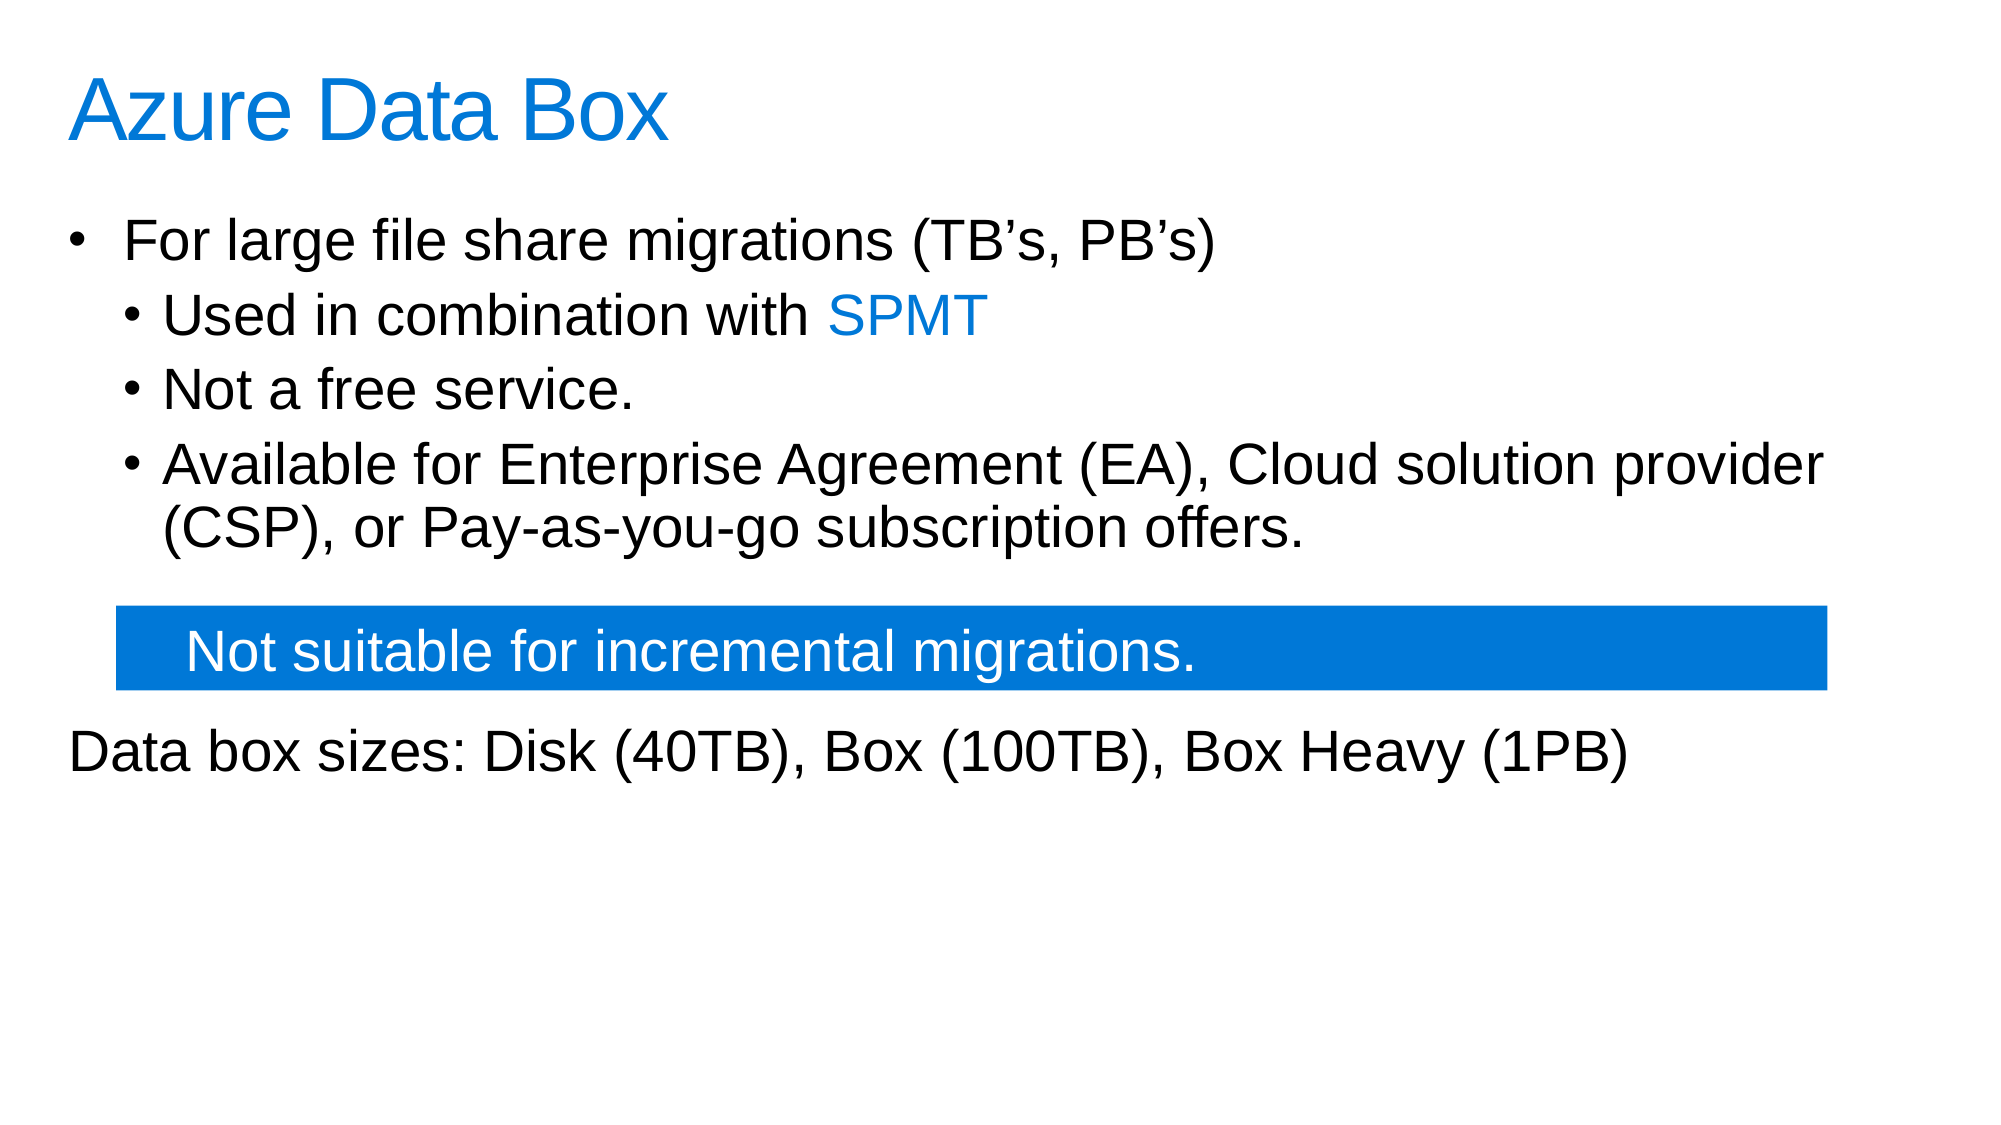

# Azure Data Box
For large file share migrations (TB’s, PB’s)
Used in combination with SPMT
Not a free service.
Available for Enterprise Agreement (EA), Cloud solution provider (CSP), or Pay-as-you-go subscription offers.

Data box sizes: Disk (40TB), Box (100TB), Box Heavy (1PB)
Not suitable for incremental migrations.